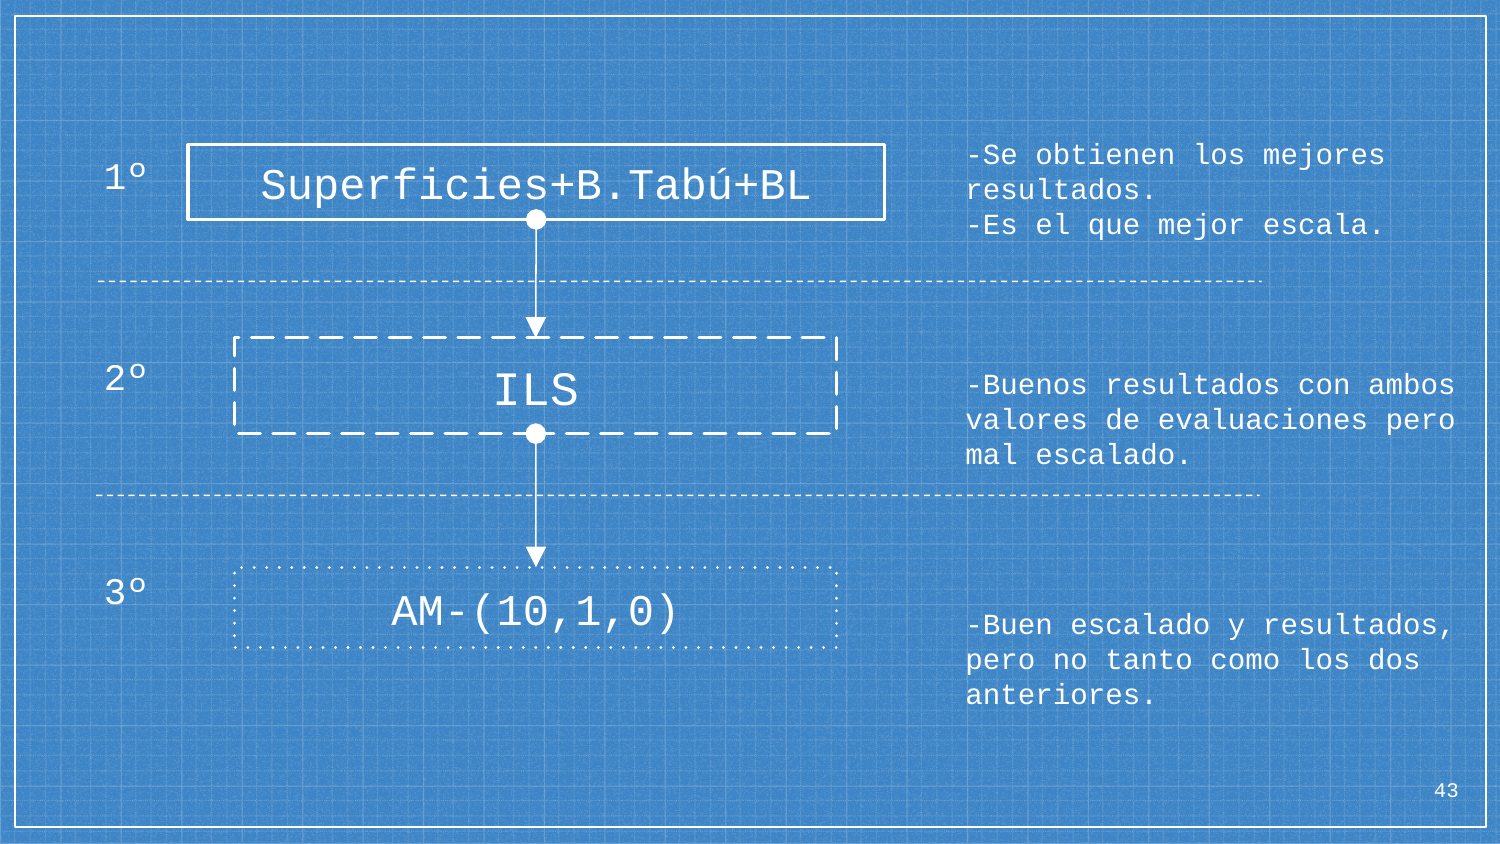

-Se obtienen los mejores resultados.
-Es el que mejor escala.
-Buenos resultados con ambos valores de evaluaciones pero mal escalado.
-Buen escalado y resultados, pero no tanto como los dos anteriores.
1º
Superficies+B.Tabú+BL

2º
ILS

3º
AM-(10,1,0)
43